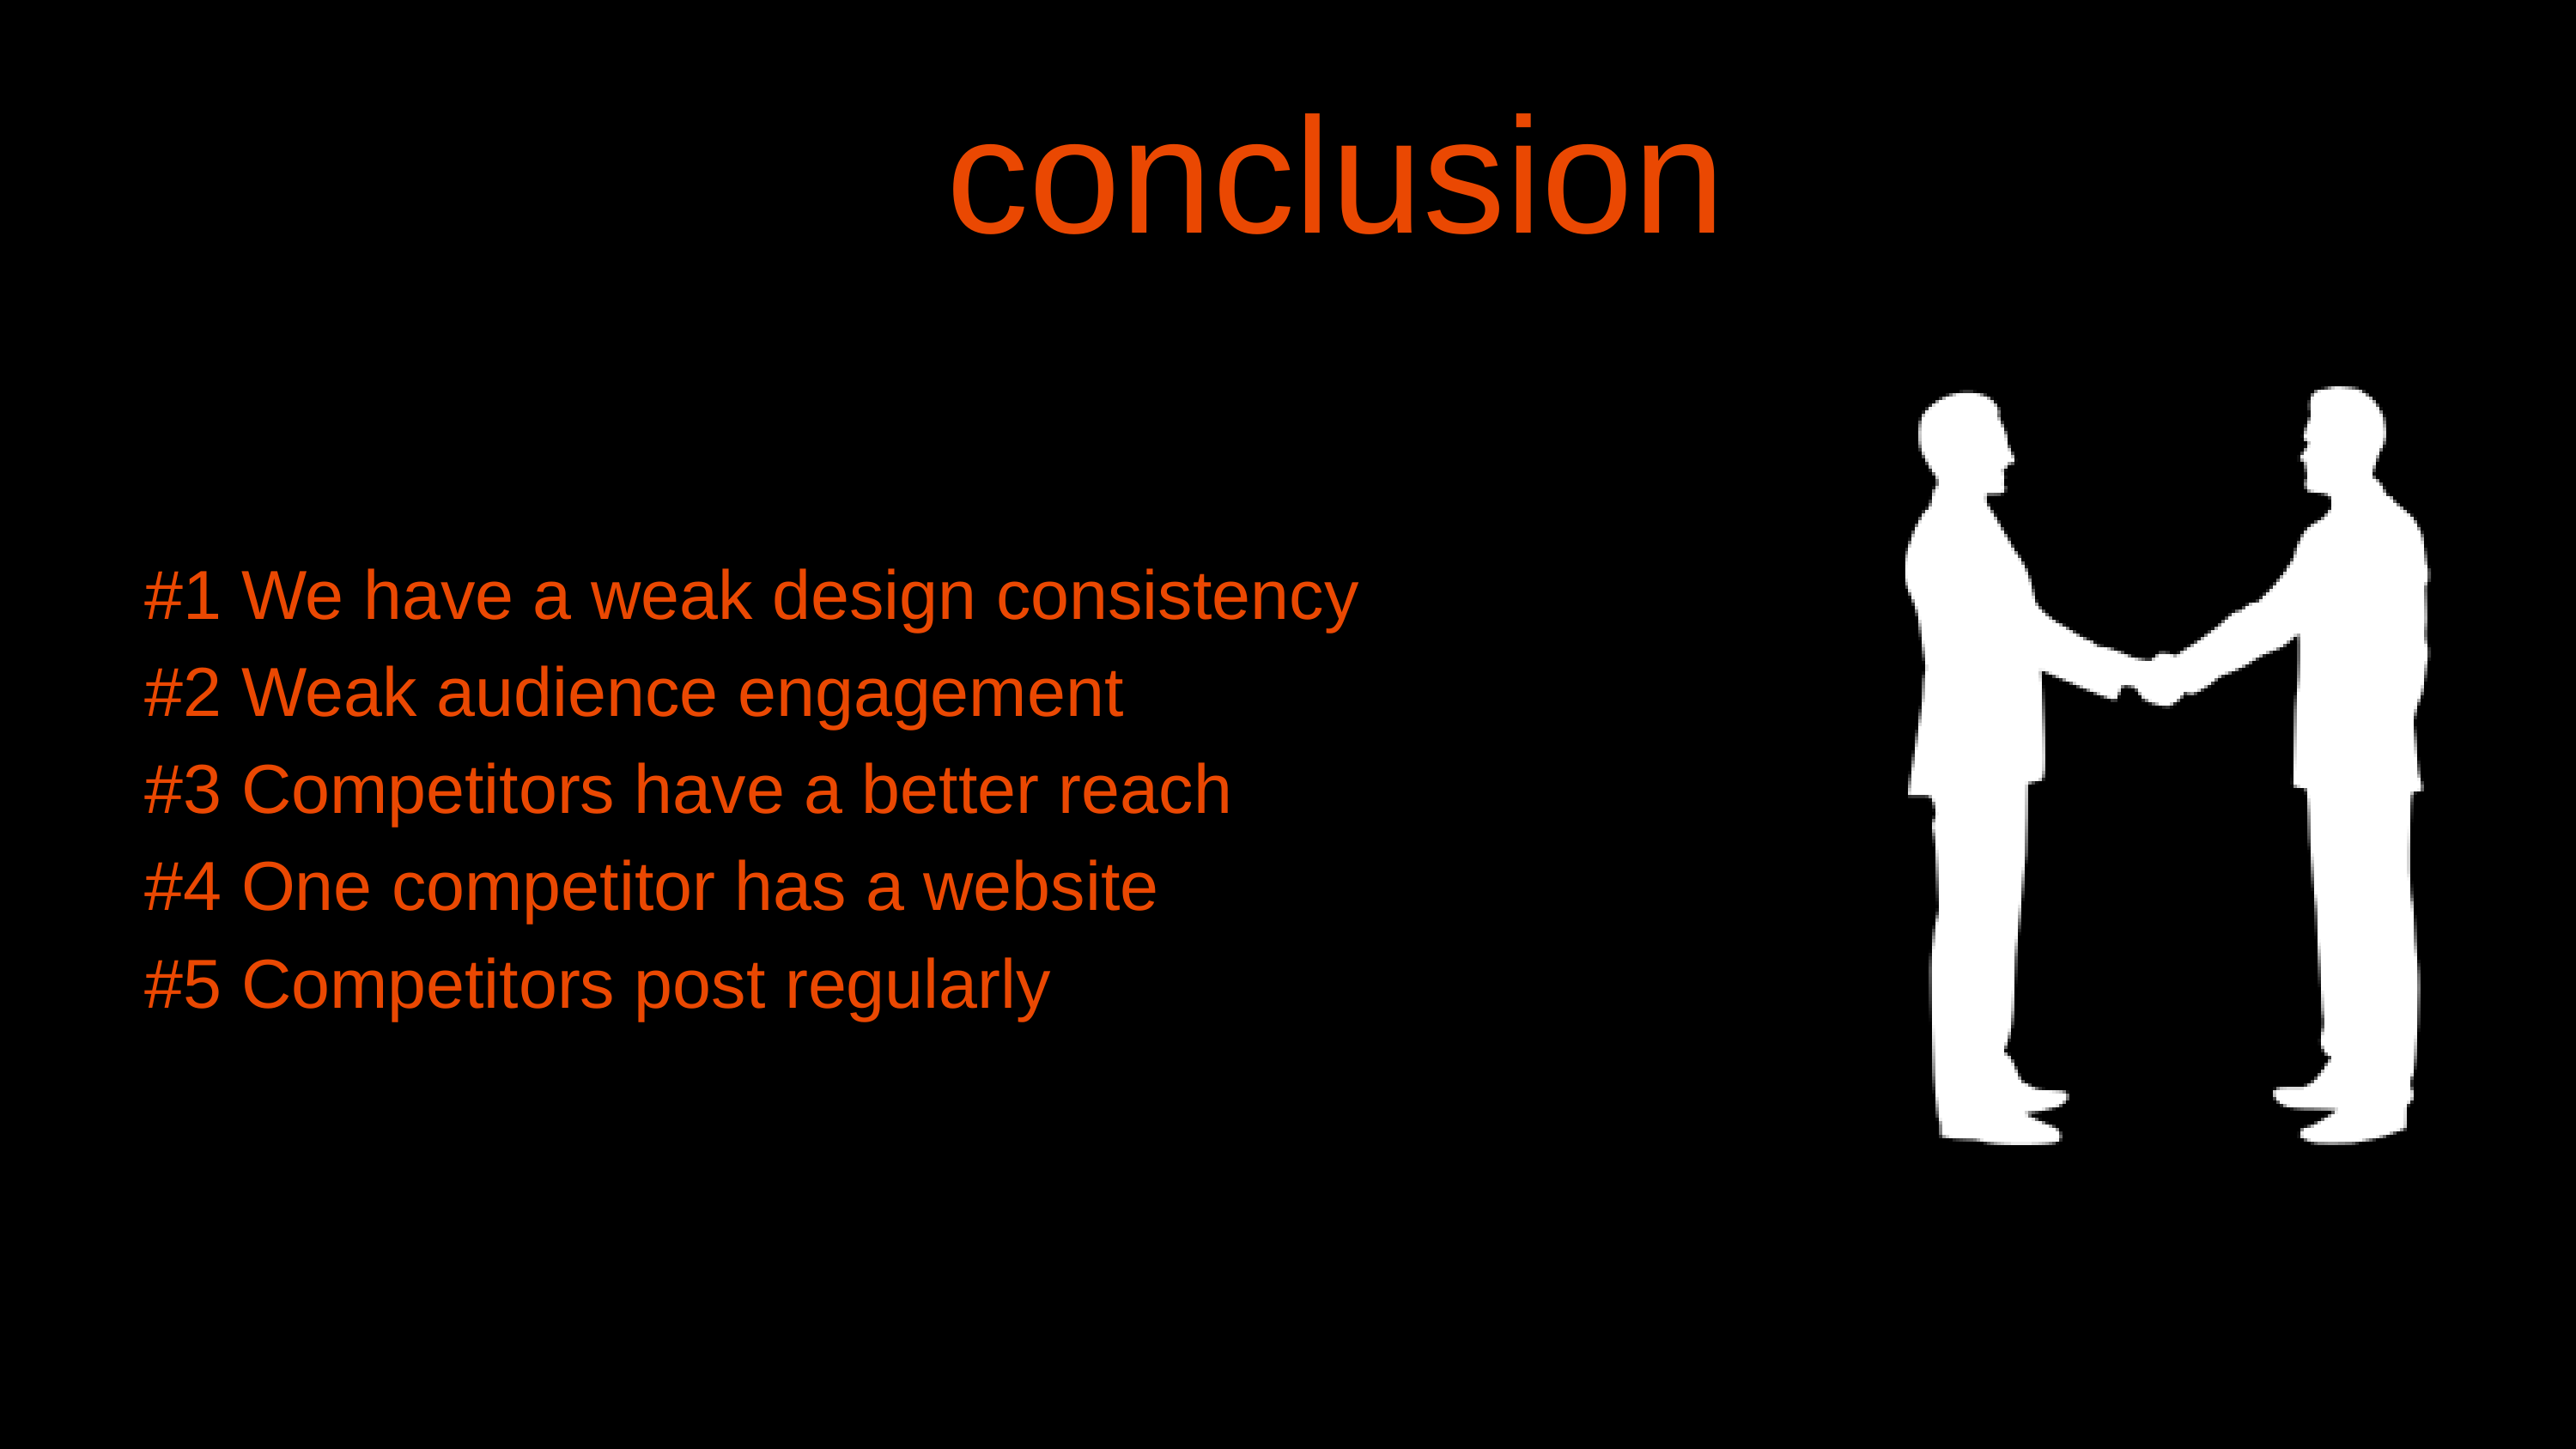

conclusion

#1 We have a weak design consistency
#2 Weak audience engagement
#3 Competitors have a better reach
#4 One competitor has a website
#5 Competitors post regularly